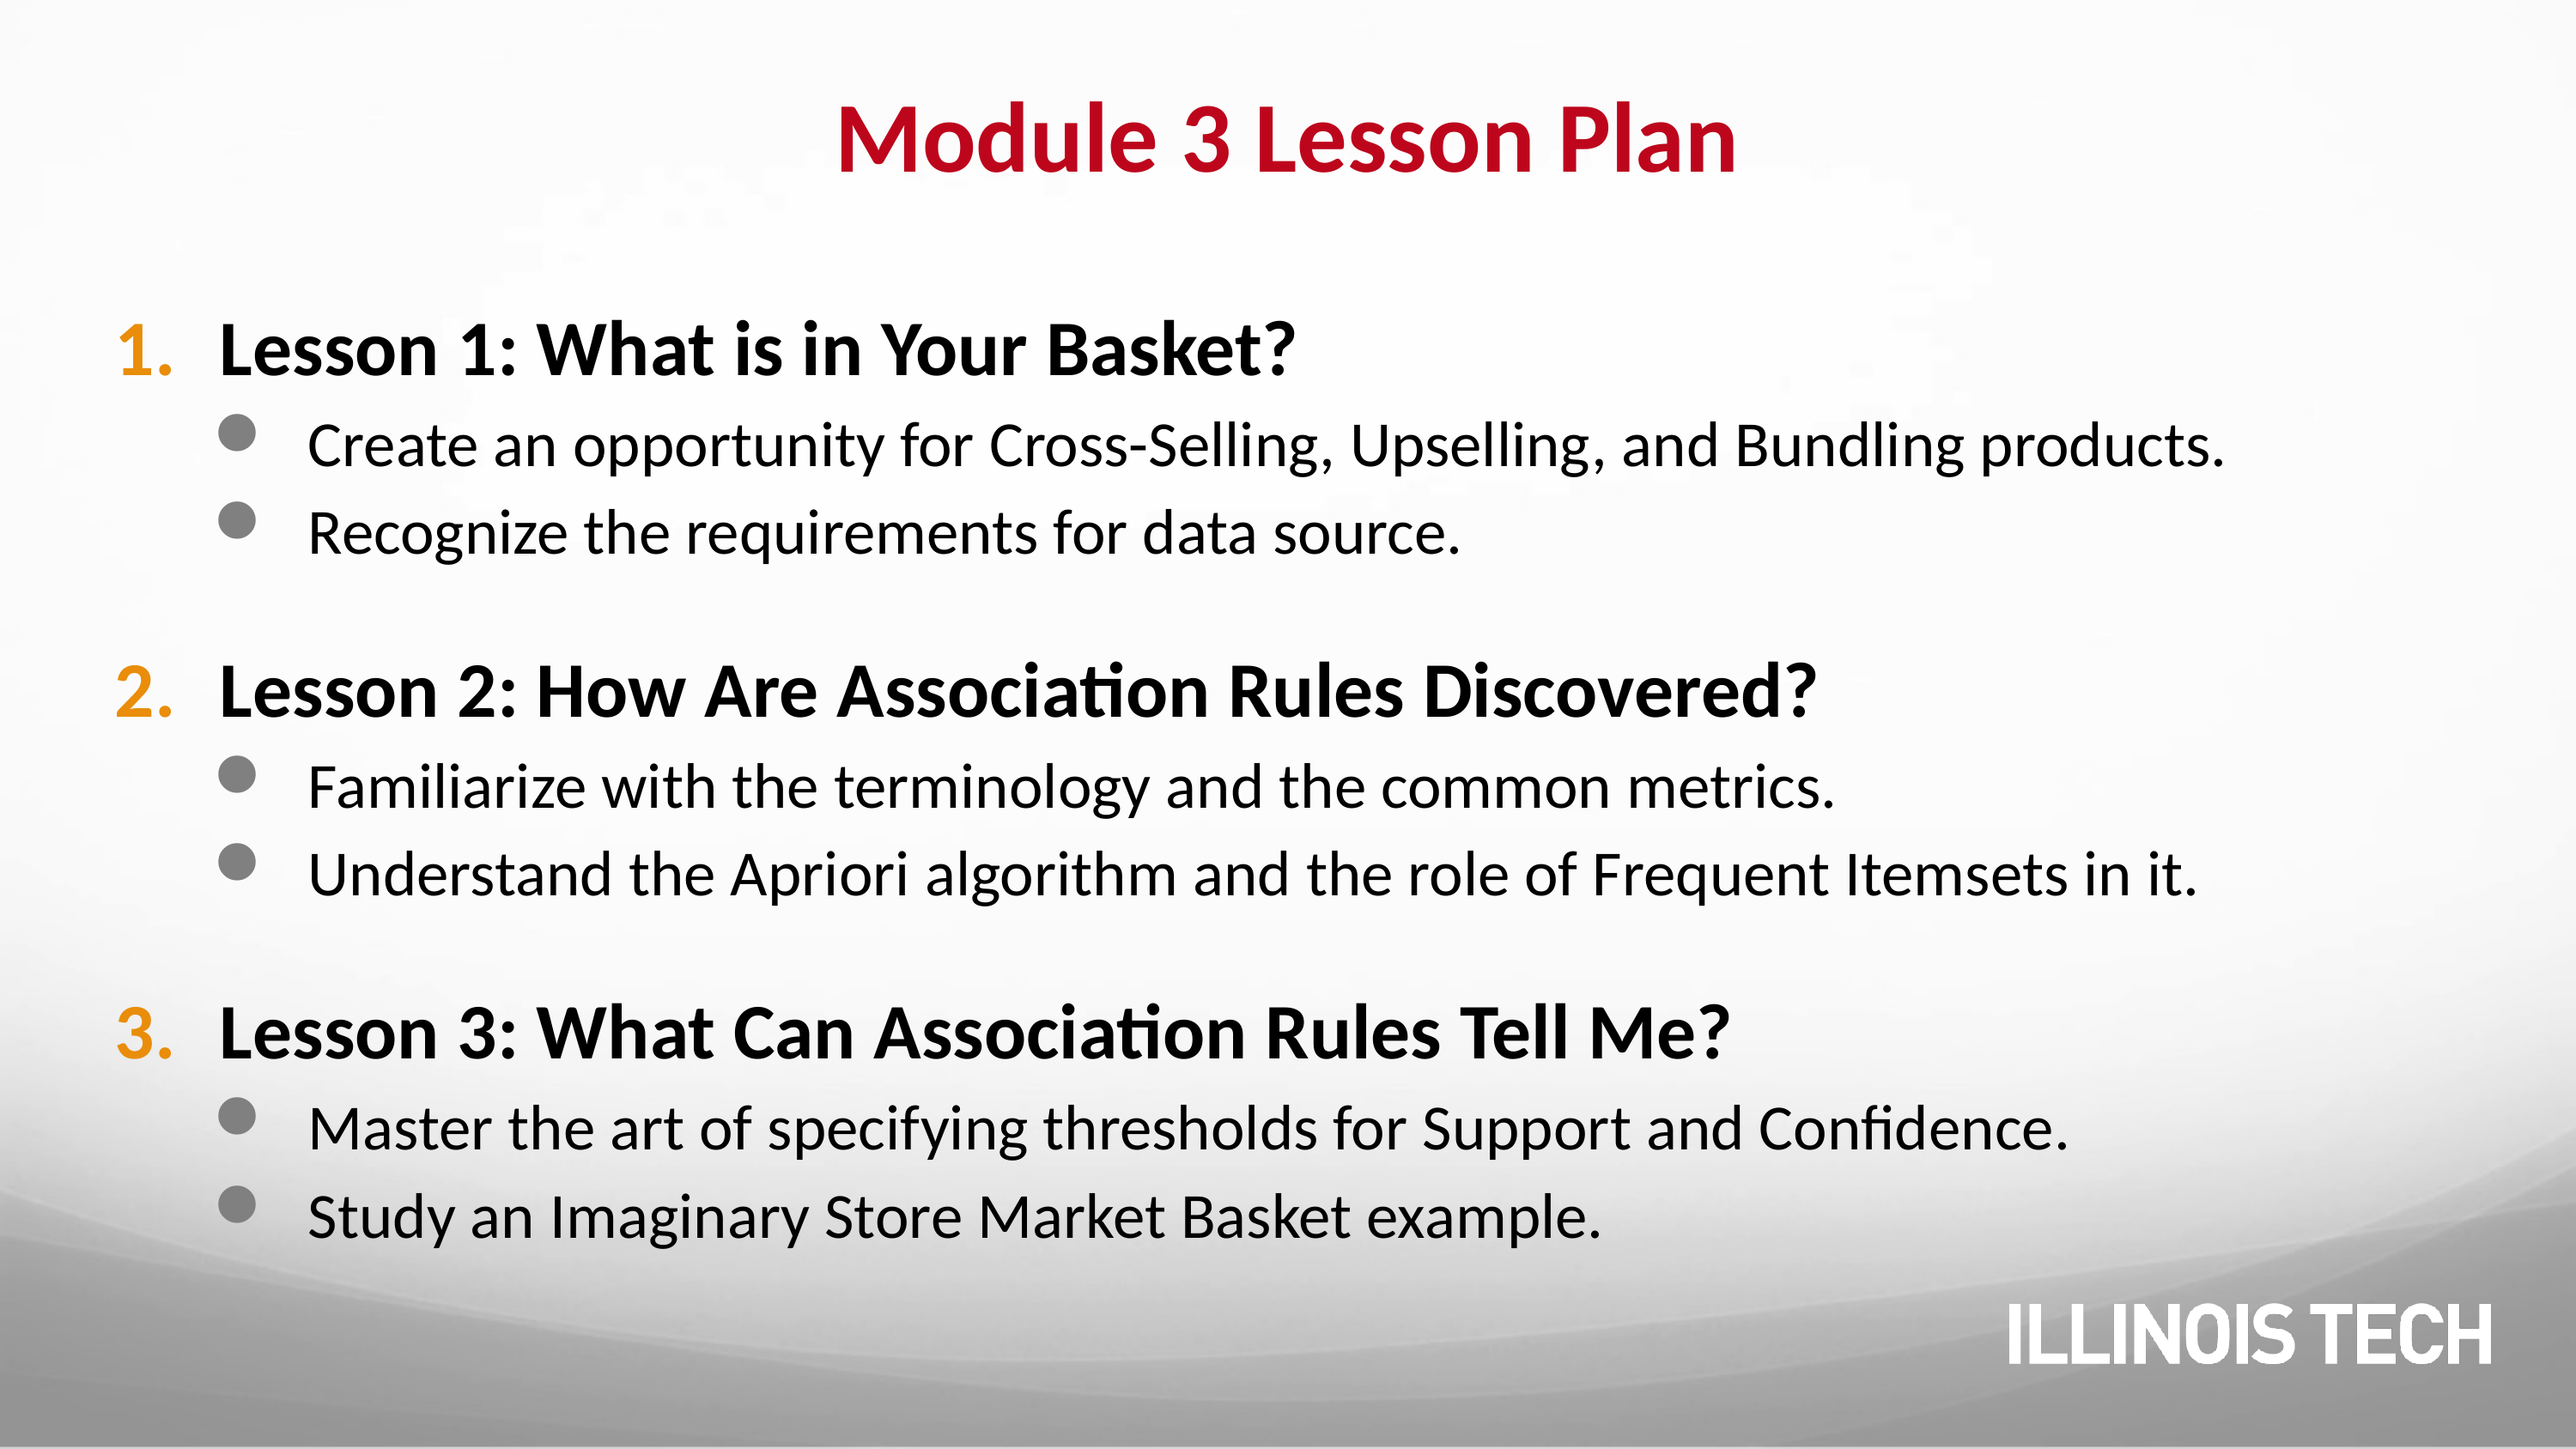

# Module 3 Lesson Plan
Lesson 1: What is in Your Basket?
Create an opportunity for Cross-Selling, Upselling, and Bundling products.
Recognize the requirements for data source.
Lesson 2: How Are Association Rules Discovered?
Familiarize with the terminology and the common metrics.
Understand the Apriori algorithm and the role of Frequent Itemsets in it.
Lesson 3: What Can Association Rules Tell Me?
Master the art of specifying thresholds for Support and Confidence.
Study an Imaginary Store Market Basket example.